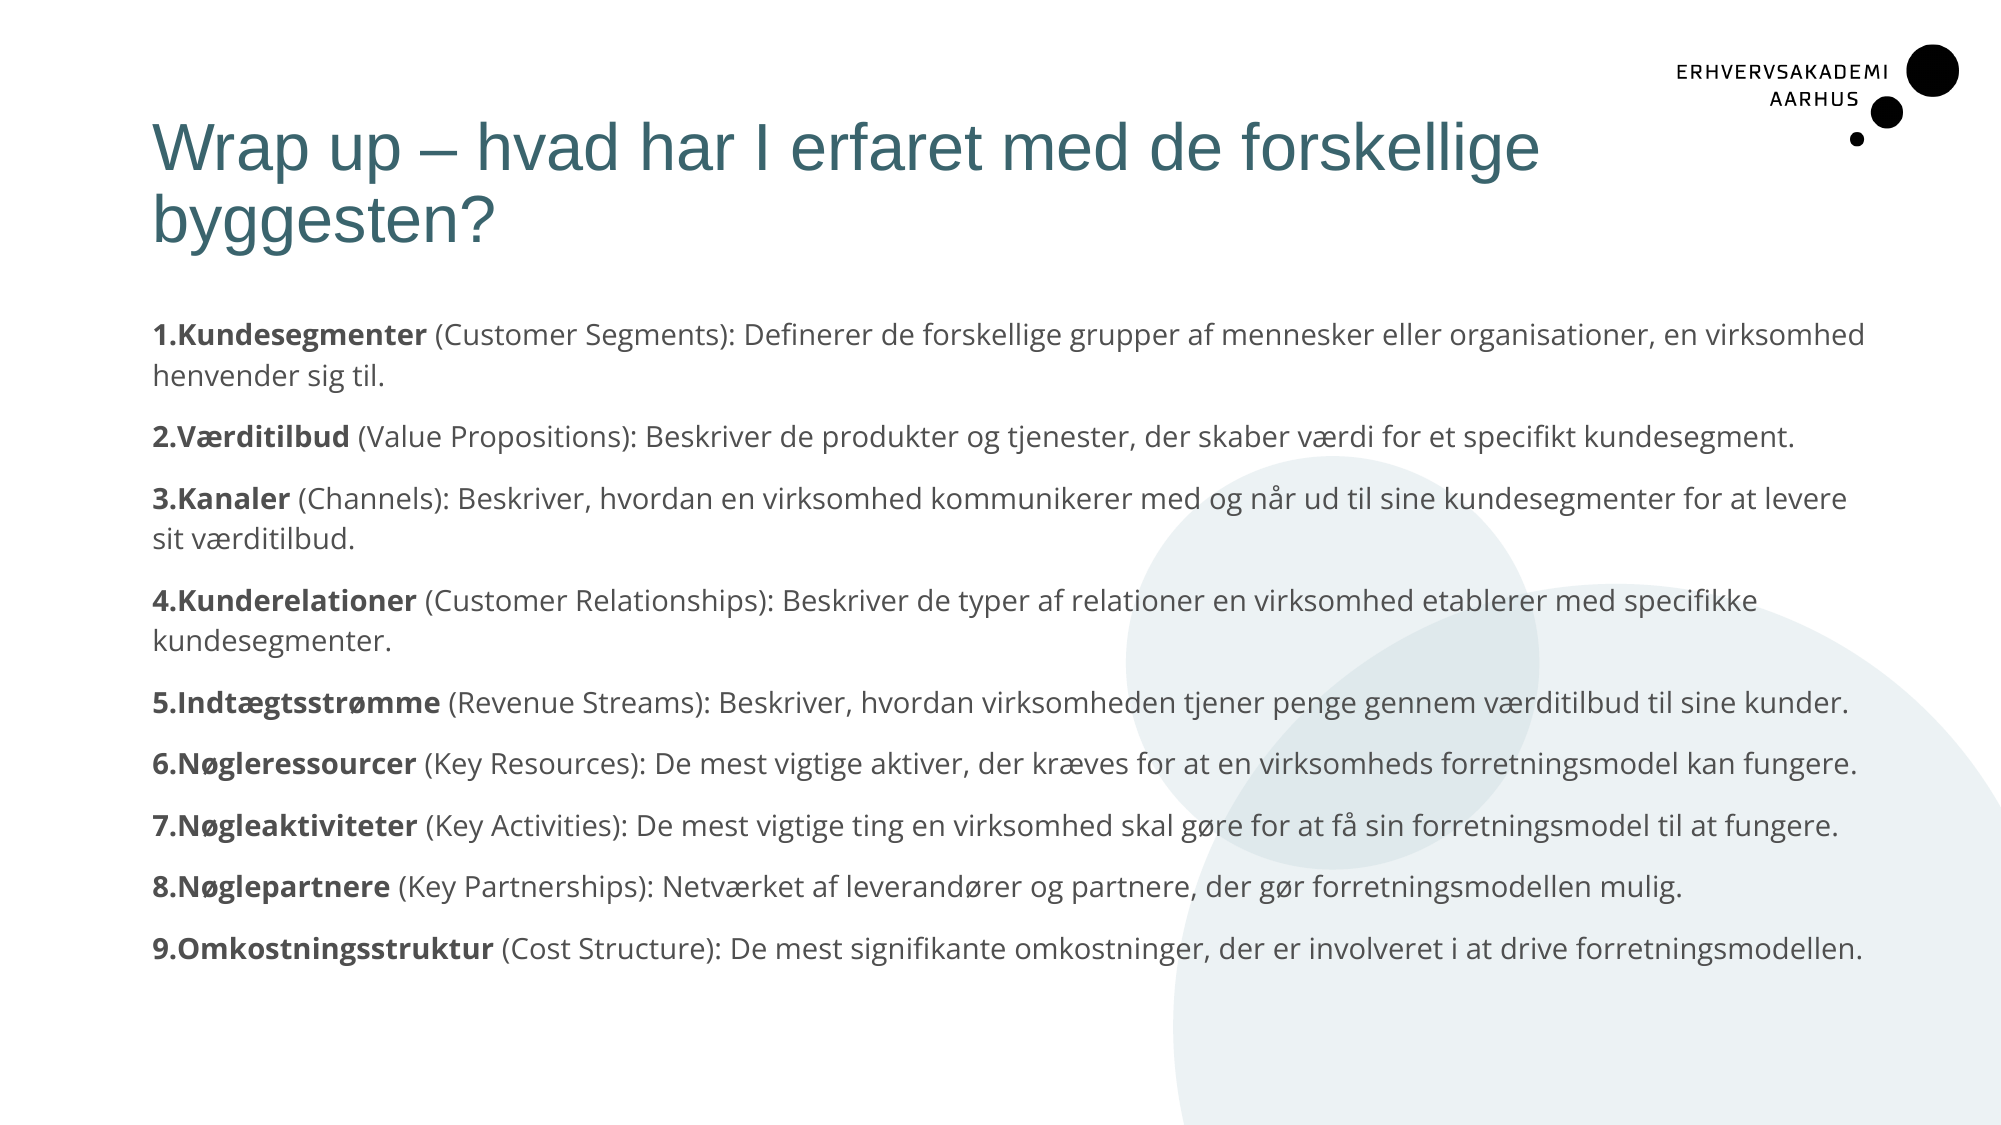

# Wrap up – hvad har I erfaret med de forskellige byggesten?
Kundesegmenter (Customer Segments): Definerer de forskellige grupper af mennesker eller organisationer, en virksomhed henvender sig til.
Værditilbud (Value Propositions): Beskriver de produkter og tjenester, der skaber værdi for et specifikt kundesegment.
Kanaler (Channels): Beskriver, hvordan en virksomhed kommunikerer med og når ud til sine kundesegmenter for at levere sit værditilbud.
Kunderelationer (Customer Relationships): Beskriver de typer af relationer en virksomhed etablerer med specifikke kundesegmenter.
Indtægtsstrømme (Revenue Streams): Beskriver, hvordan virksomheden tjener penge gennem værditilbud til sine kunder.
Nøgleressourcer (Key Resources): De mest vigtige aktiver, der kræves for at en virksomheds forretningsmodel kan fungere.
Nøgleaktiviteter (Key Activities): De mest vigtige ting en virksomhed skal gøre for at få sin forretningsmodel til at fungere.
Nøglepartnere (Key Partnerships): Netværket af leverandører og partnere, der gør forretningsmodellen mulig.
Omkostningsstruktur (Cost Structure): De mest signifikante omkostninger, der er involveret i at drive forretningsmodellen.